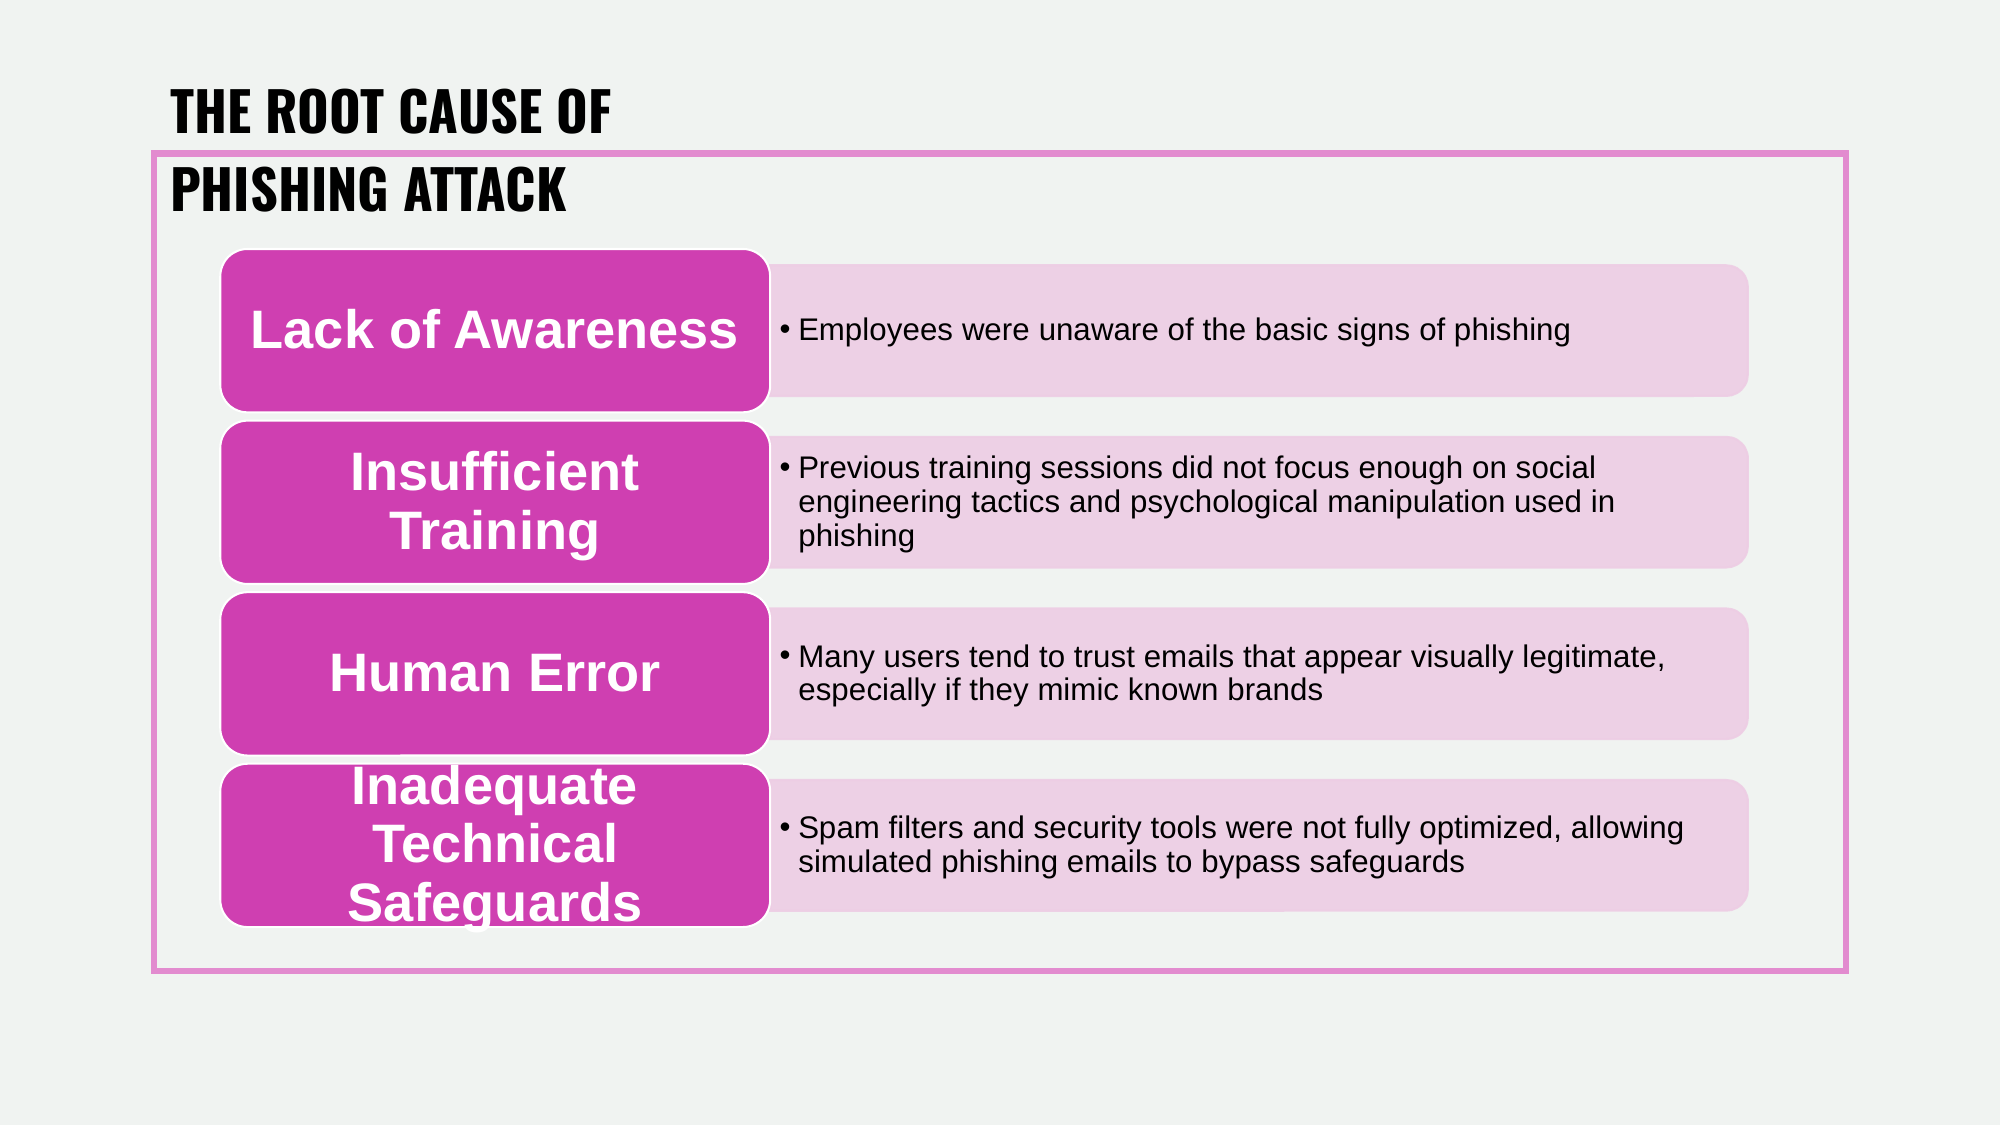

THE ROOT CAUSE OF PHISHING ATTACK

Lack of Awareness
Employees were unaware of the basic signs of phishing

Insufficient Training
Previous training sessions did not focus enough on social engineering tactics and psychological manipulation used in phishing

Human Error
Many users tend to trust emails that appear visually legitimate, especially if they mimic known brands

Inadequate Technical Safeguards
Spam filters and security tools were not fully optimized, allowing simulated phishing emails to bypass safeguards